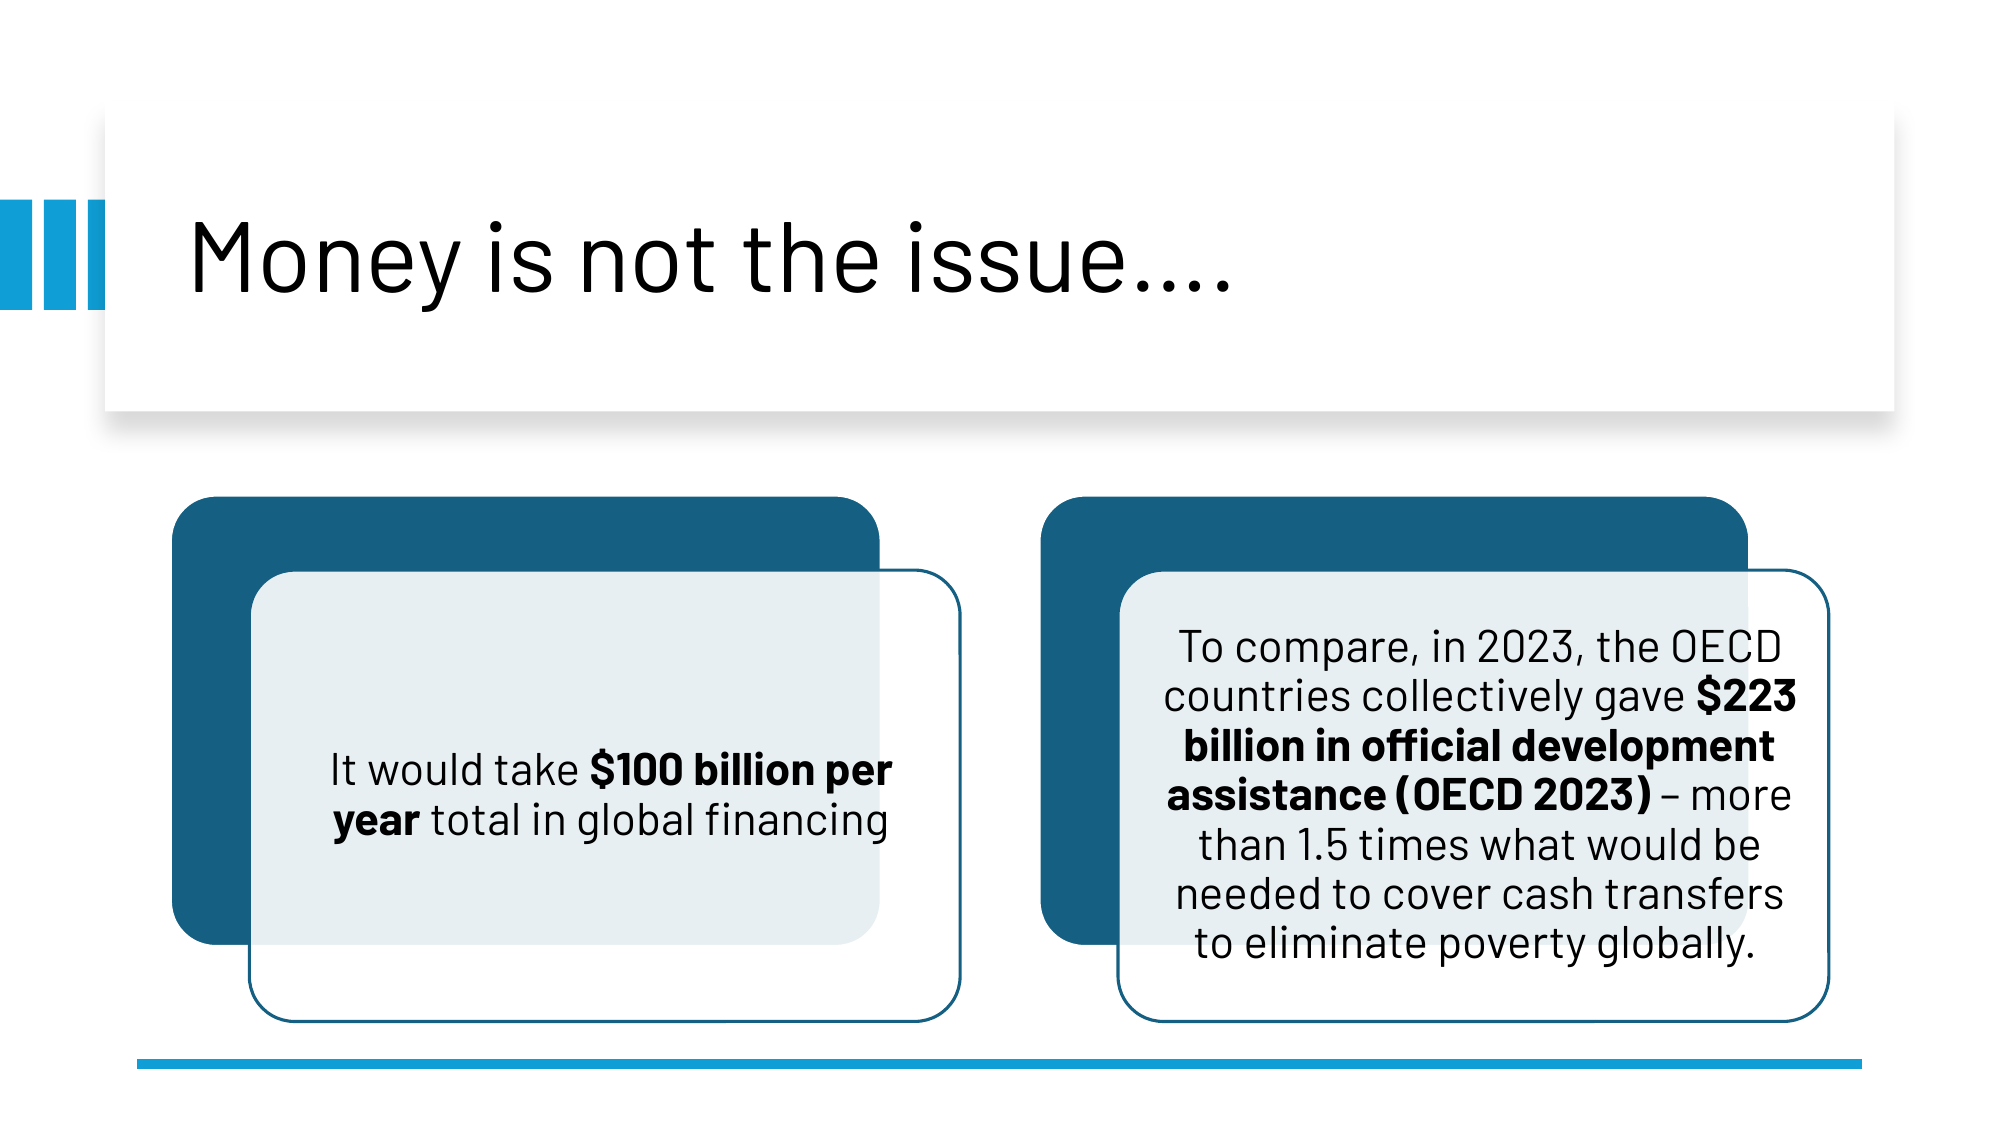

# Money is not the issue….

It would take $100 billion per year total in global financing
To compare, in 2023, the OECD countries collectively gave $223 billion in official development assistance (OECD 2023) – more than 1.5 times what would be needed to cover cash transfers to eliminate poverty globally.